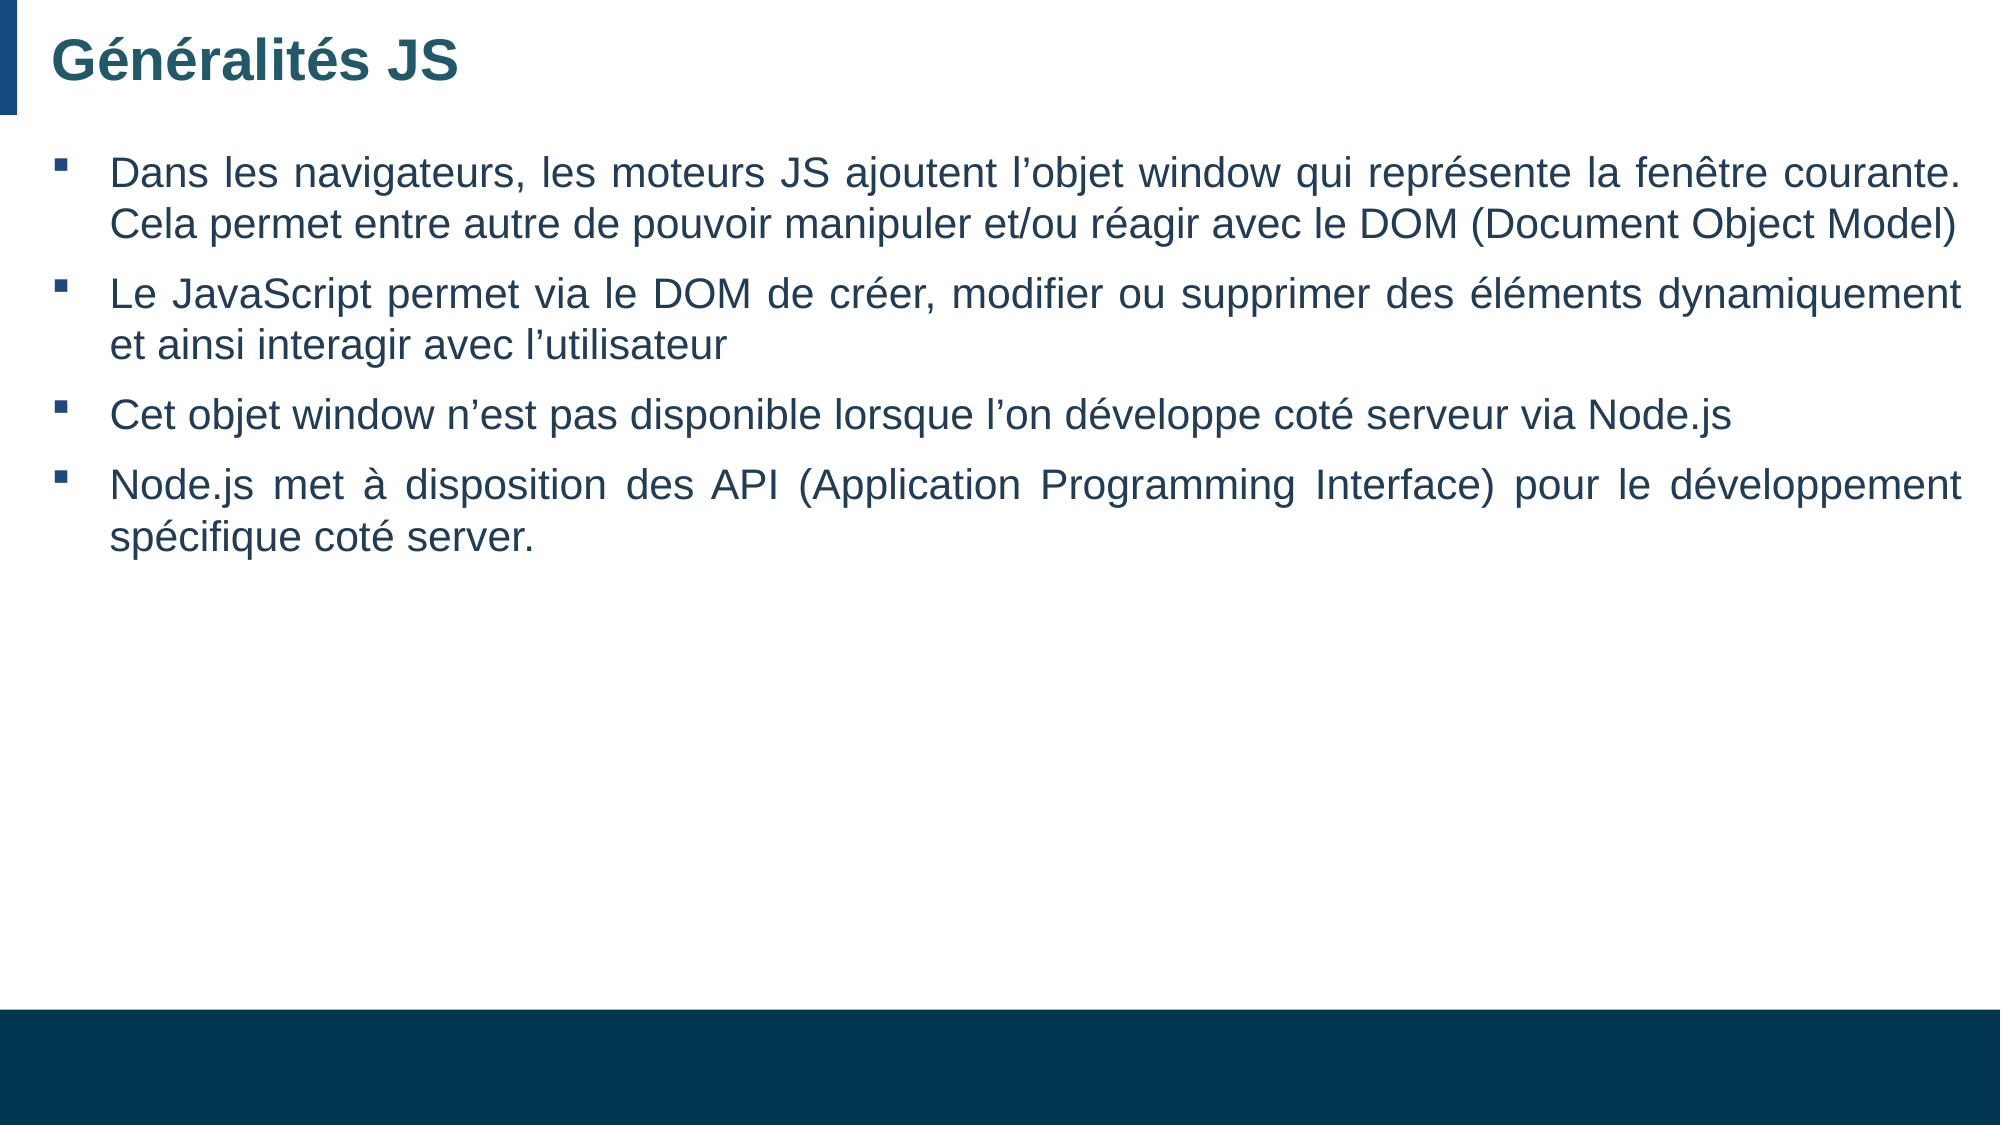

# Généralités JS
Dans les navigateurs, les moteurs JS ajoutent l’objet window qui représente la fenêtre courante. Cela permet entre autre de pouvoir manipuler et/ou réagir avec le DOM (Document Object Model)
Le JavaScript permet via le DOM de créer, modifier ou supprimer des éléments dynamiquement et ainsi interagir avec l’utilisateur
Cet objet window n’est pas disponible lorsque l’on développe coté serveur via Node.js
Node.js met à disposition des API (Application Programming Interface) pour le développement spécifique coté server.